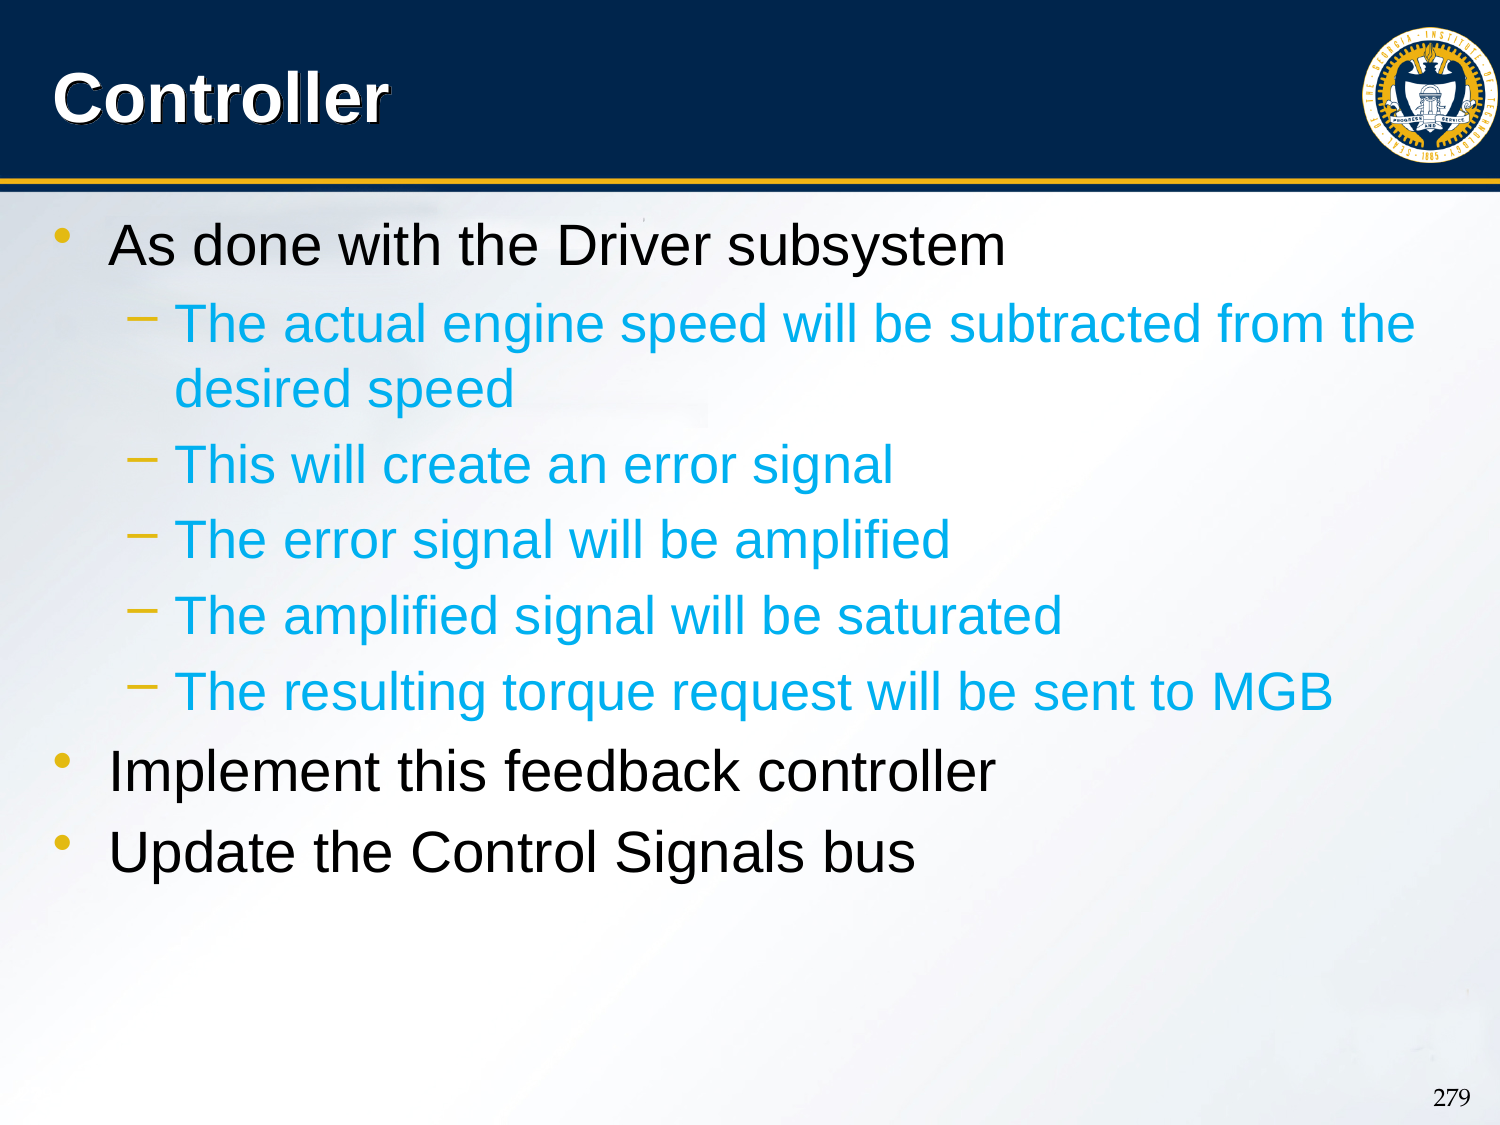

# Controller

As done with the Driver subsystem
The actual engine speed will be subtracted from the desired speed
This will create an error signal
The error signal will be amplified
The amplified signal will be saturated
The resulting torque request will be sent to MGB
Implement this feedback controller
Update the Control Signals bus